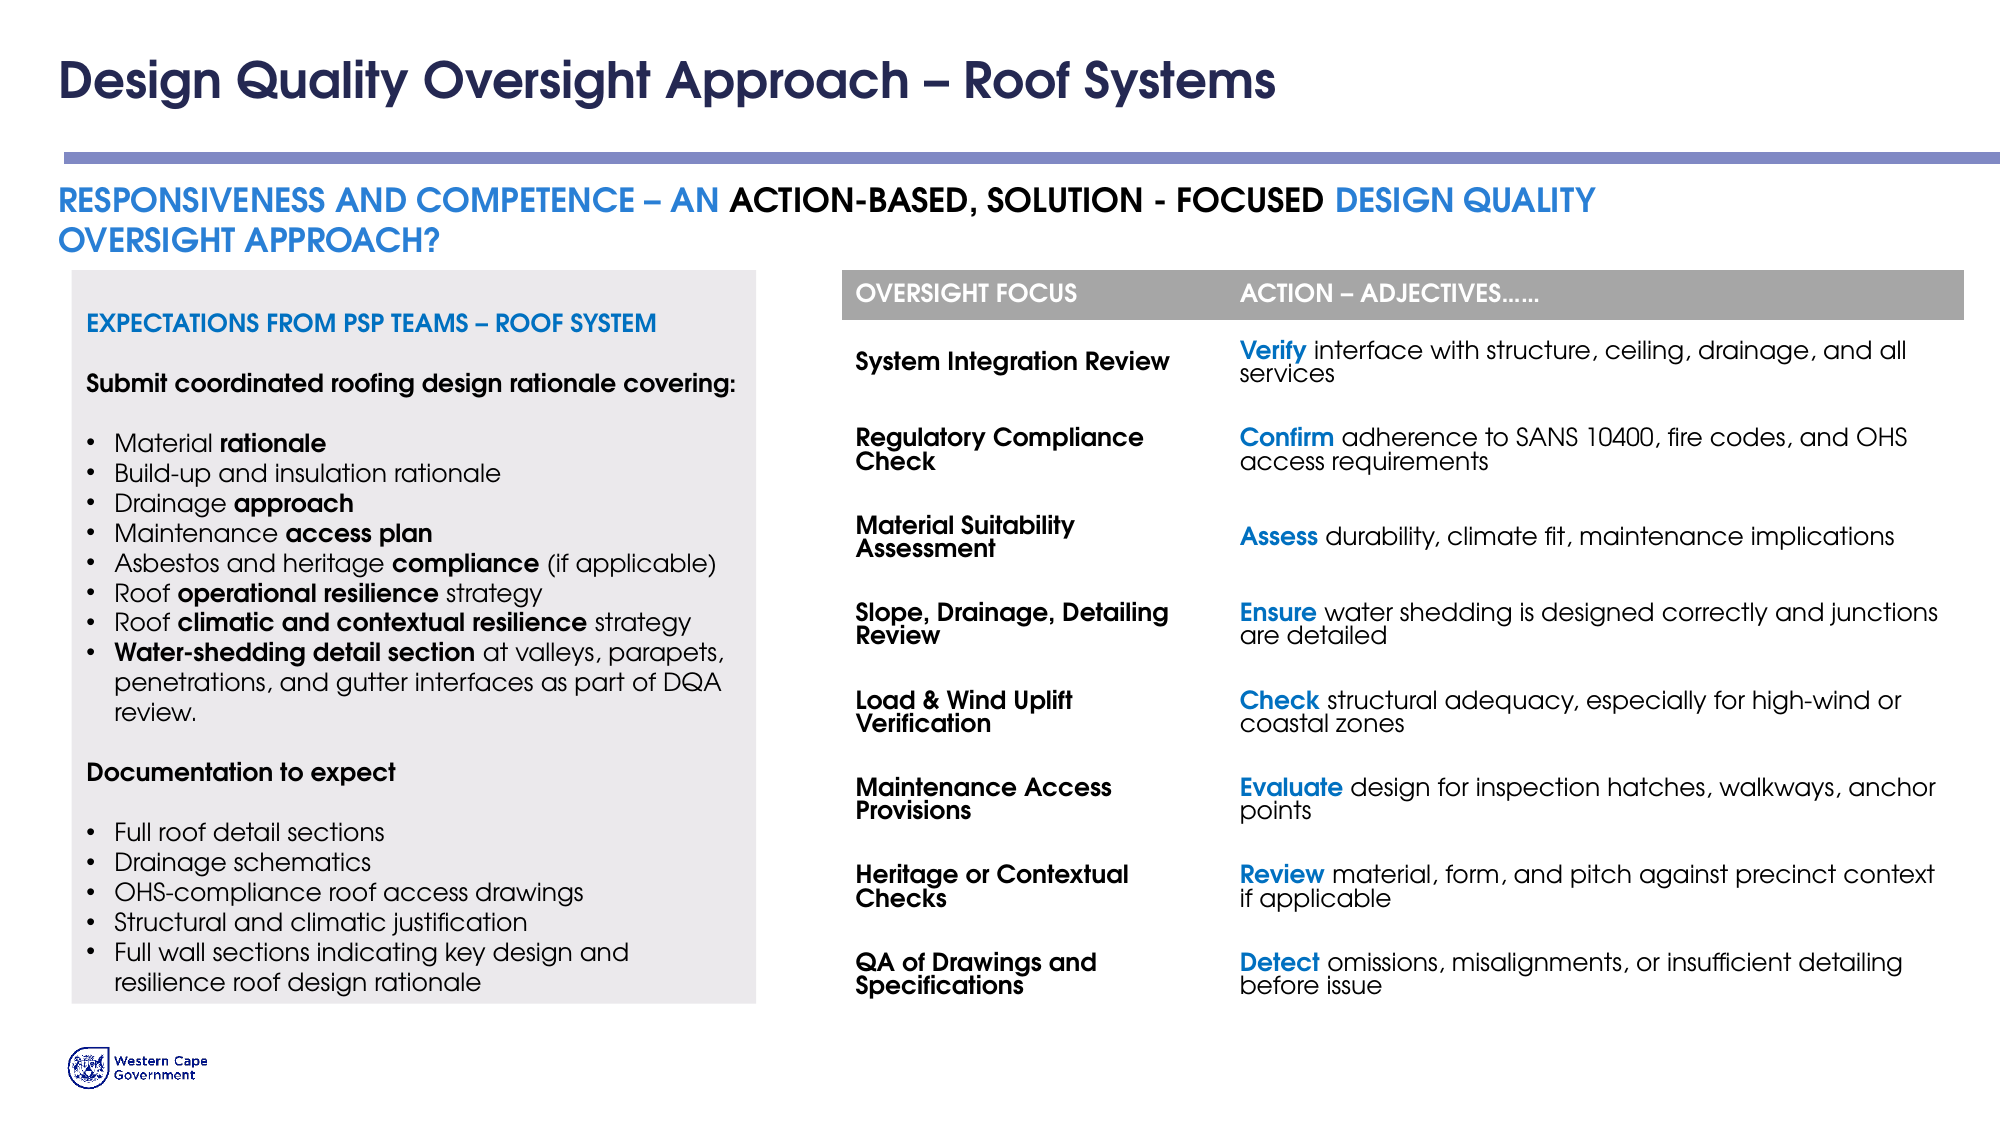

# Design Quality Oversight Approach – Roof Systems
RESPONSIVENESS AND COMPETENCE – AN ACTION-BASED, SOLUTION - FOCUSED DESIGN QUALITY OVERSIGHT APPROACH?

EXPECTATIONS FROM PSP TEAMS – ROOF SYSTEM

Submit coordinated roofing design rationale covering:

Material rationale
Build-up and insulation rationale
Drainage approach
Maintenance access plan
Asbestos and heritage compliance (if applicable)
Roof operational resilience strategy
Roof climatic and contextual resilience strategy
Water-shedding detail section at valleys, parapets, penetrations, and gutter interfaces as part of DQA review.
Documentation to expect

Full roof detail sections
Drainage schematics
OHS-compliance roof access drawings
Structural and climatic justification
Full wall sections indicating key design and resilience roof design rationale
| OVERSIGHT FOCUS | ACTION – ADJECTIVES…… |
| --- | --- |
| System Integration Review | Verify interface with structure, ceiling, drainage, and all services |
| Regulatory Compliance Check | Confirm adherence to SANS 10400, fire codes, and OHS access requirements |
| Material Suitability Assessment | Assess durability, climate fit, maintenance implications |
| Slope, Drainage, Detailing Review | Ensure water shedding is designed correctly and junctions are detailed |
| Load & Wind Uplift Verification | Check structural adequacy, especially for high-wind or coastal zones |
| Maintenance Access Provisions | Evaluate design for inspection hatches, walkways, anchor points |
| Heritage or Contextual Checks | Review material, form, and pitch against precinct context if applicable |
| QA of Drawings and Specifications | Detect omissions, misalignments, or insufficient detailing before issue |